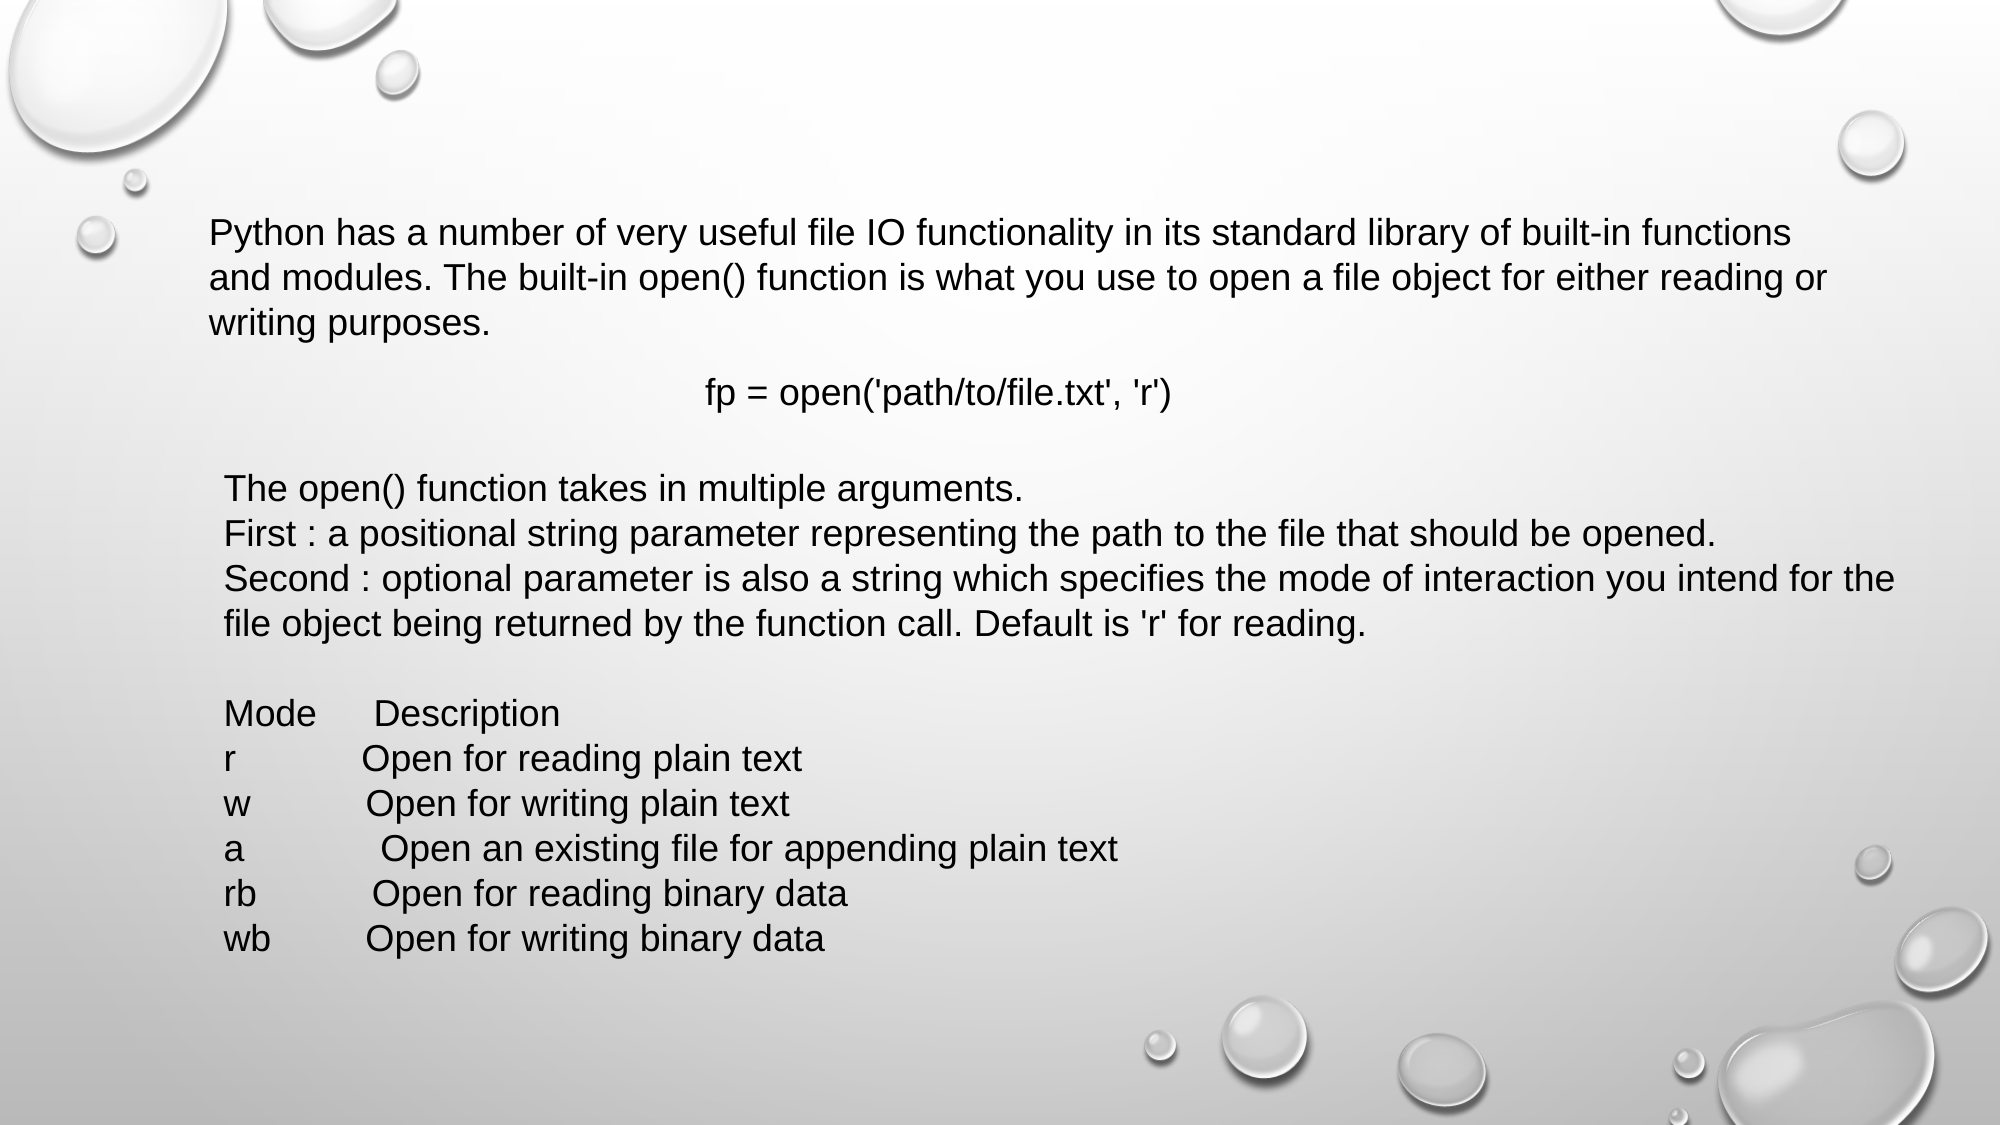

Python has a number of very useful file IO functionality in its standard library of built-in functions and modules. The built-in open() function is what you use to open a file object for either reading or writing purposes.
fp = open('path/to/file.txt', 'r')
The open() function takes in multiple arguments.
First : a positional string parameter representing the path to the file that should be opened.
Second : optional parameter is also a string which specifies the mode of interaction you intend for the file object being returned by the function call. Default is 'r' for reading.

Mode	Description
r            Open for reading plain text
w           Open for writing plain text
a             Open an existing file for appending plain text
rb           Open for reading binary data
wb         Open for writing binary data